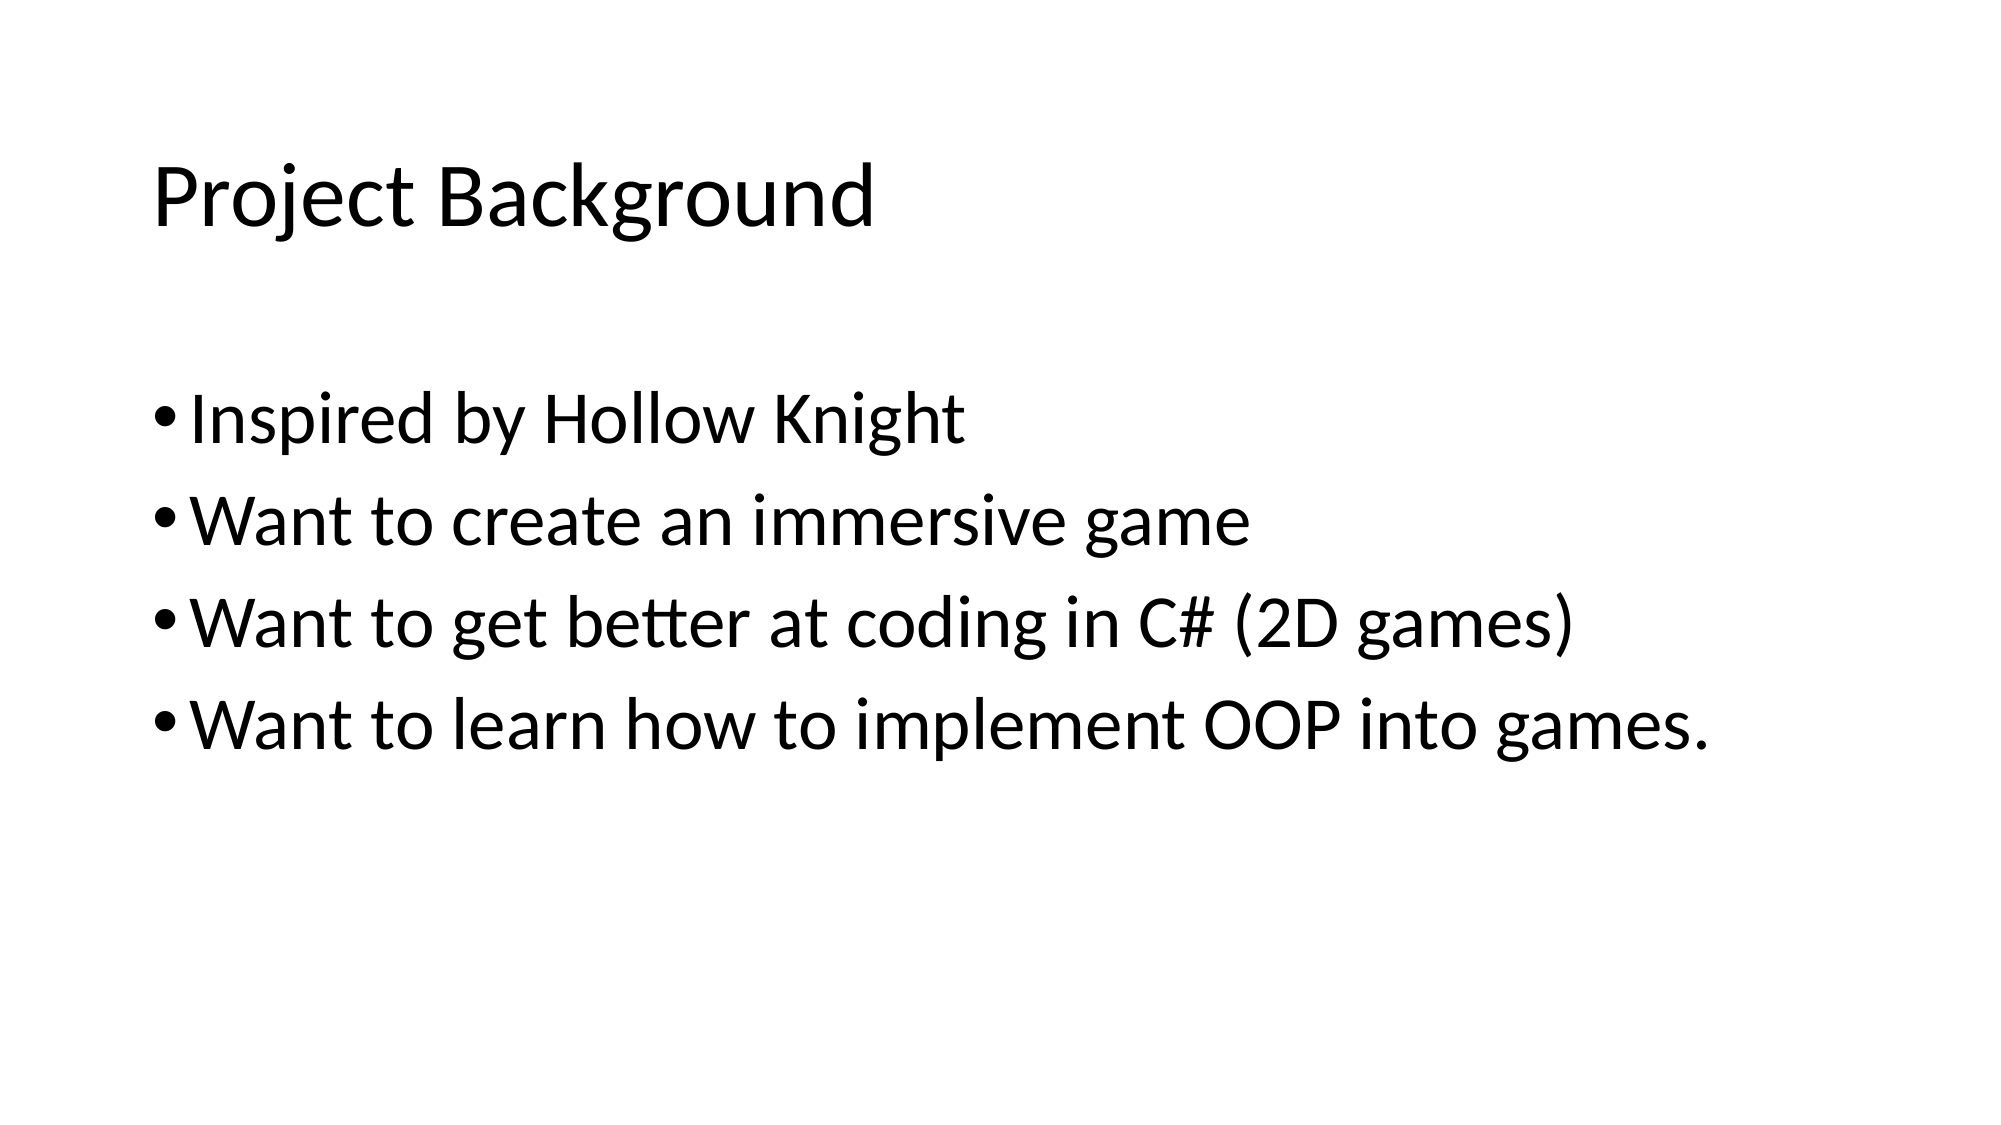

# Project Background
Inspired by Hollow Knight
Want to create an immersive game
Want to get better at coding in C# (2D games)
Want to learn how to implement OOP into games.